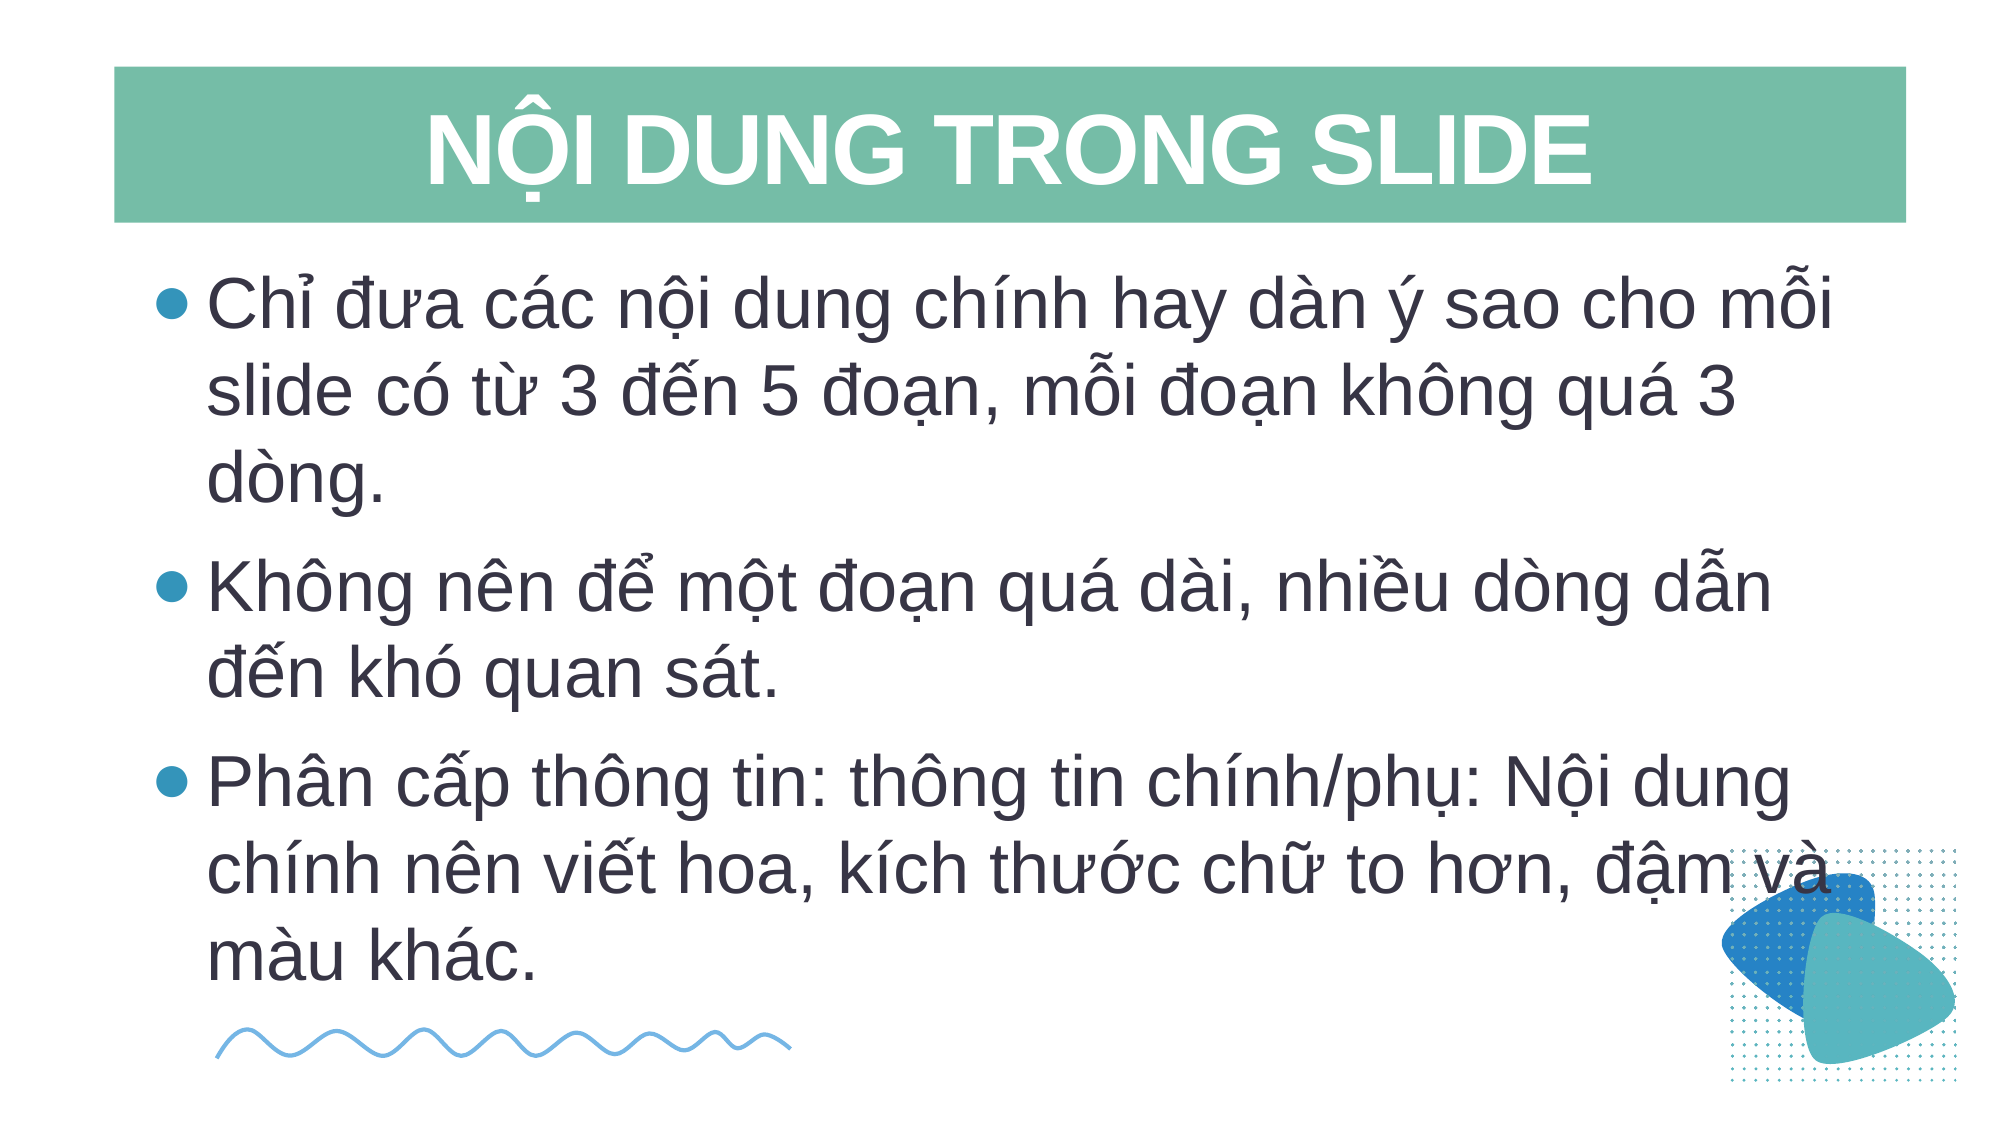

# NỘI DUNG TRONG SLIDE
Chỉ đưa các nội dung chính hay dàn ý sao cho mỗi slide có từ 3 đến 5 đoạn, mỗi đoạn không quá 3 dòng.
Không nên để một đoạn quá dài, nhiều dòng dẫn đến khó quan sát.
Phân cấp thông tin: thông tin chính/phụ: Nội dung chính nên viết hoa, kích thước chữ to hơn, đậm và màu khác.